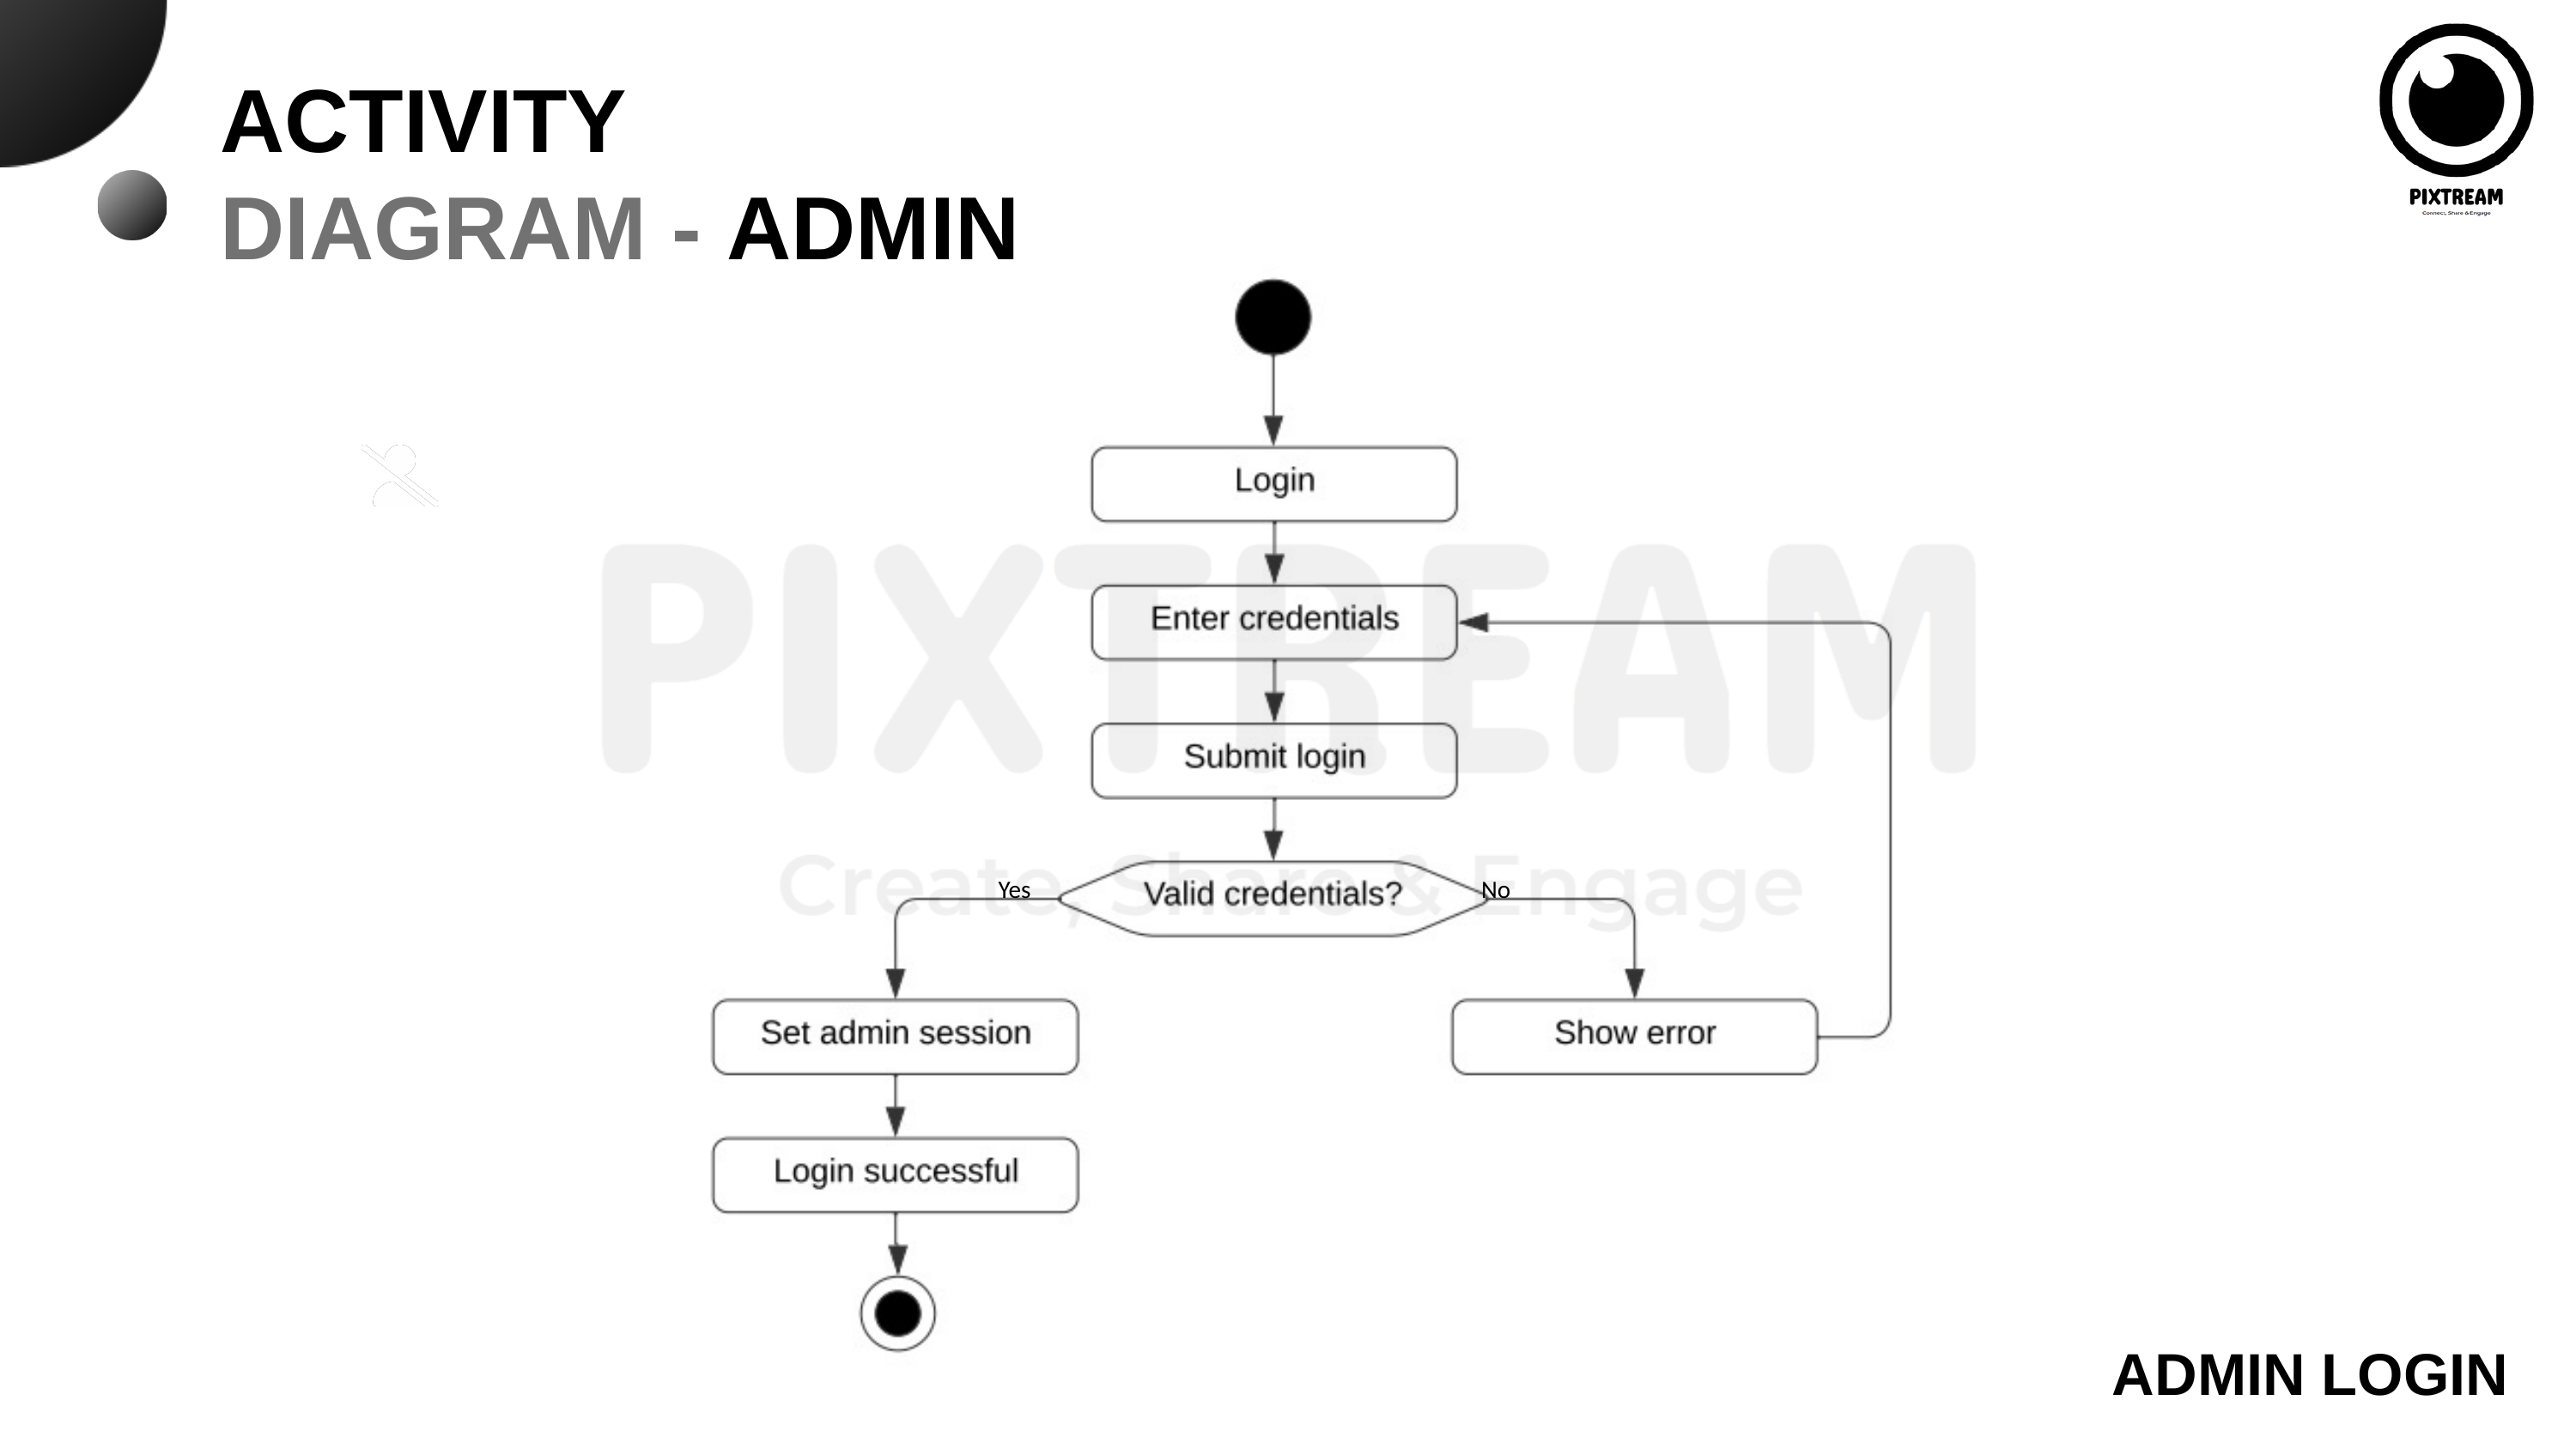

ACTIVITY
DIAGRAM - ADMIN

Yes
No
ADMIN LOGIN